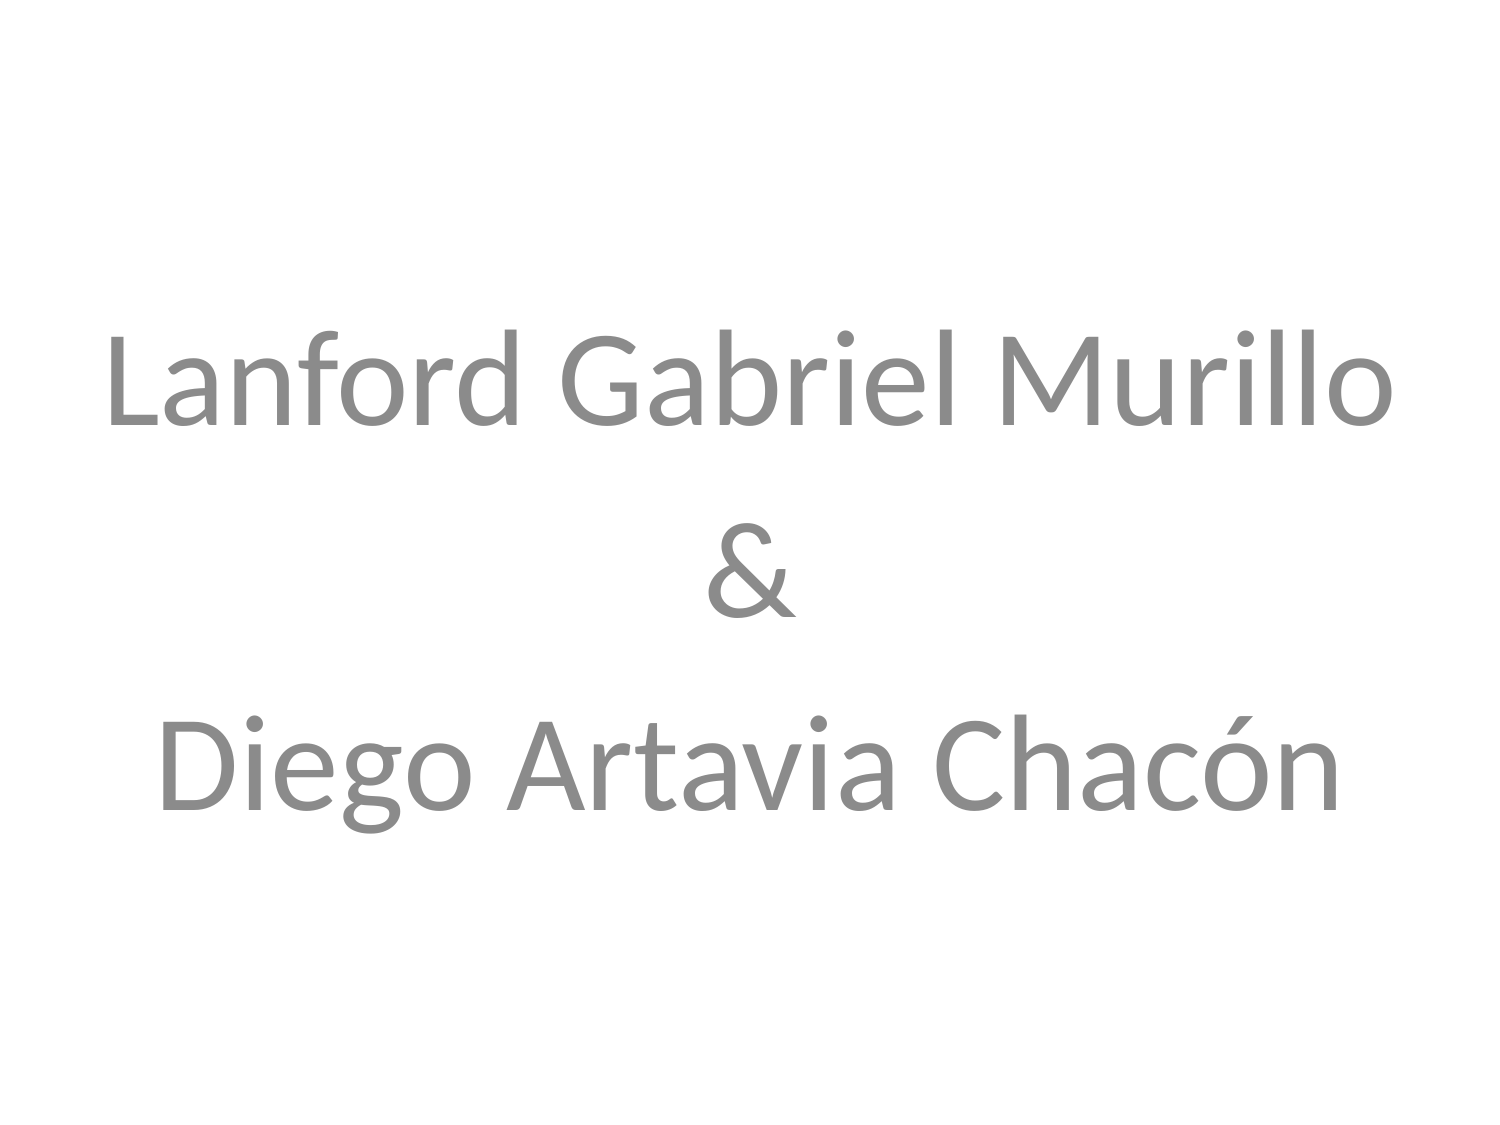

Lanford Gabriel Murillo
&
Diego Artavia Chacón